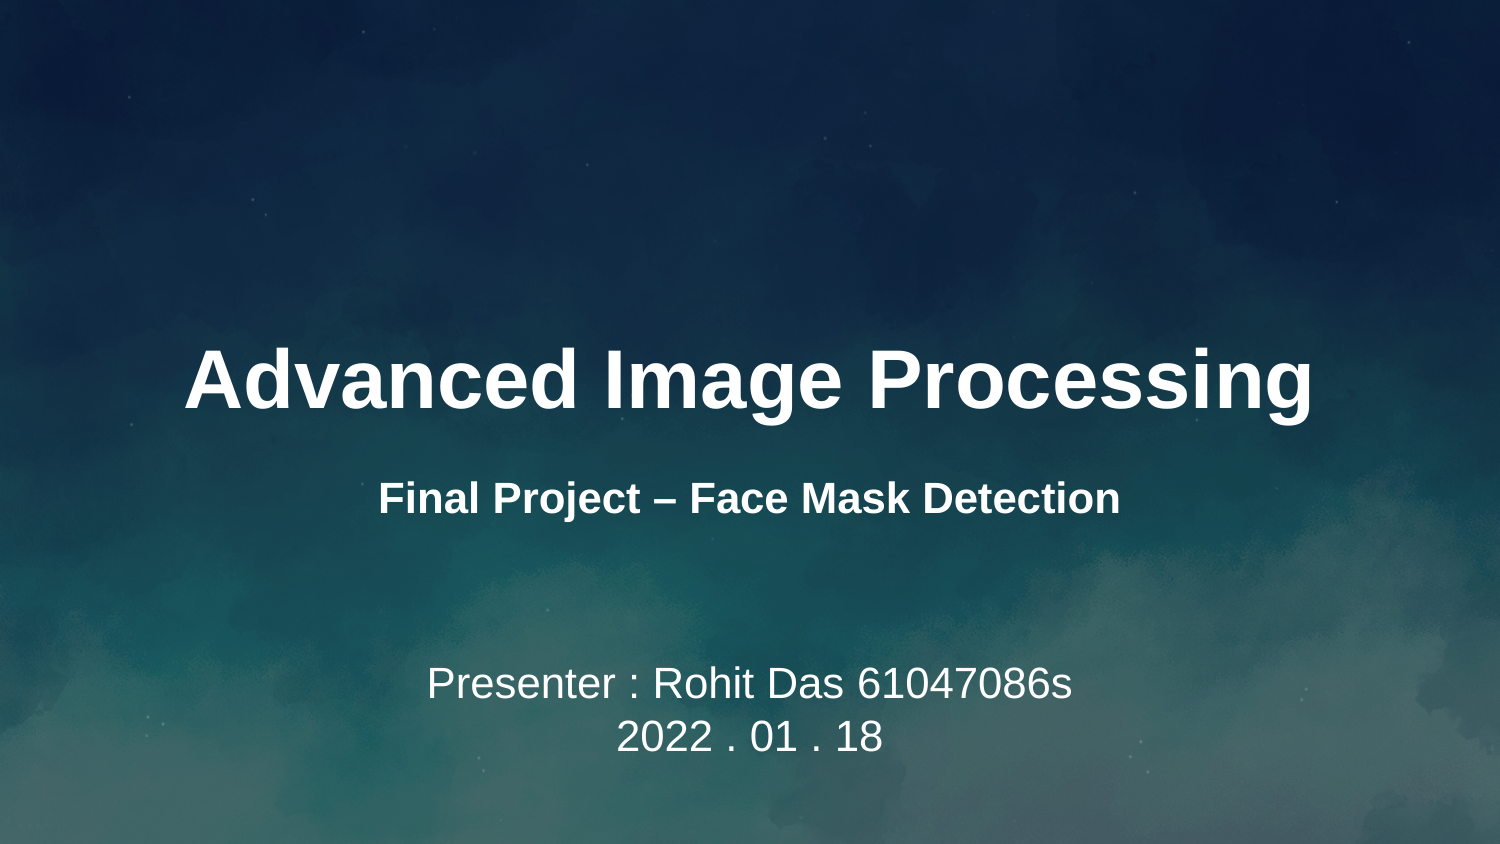

# Advanced Image Processing
Final Project – Face Mask Detection
Presenter : Rohit Das 61047086s
2022 . 01 . 18